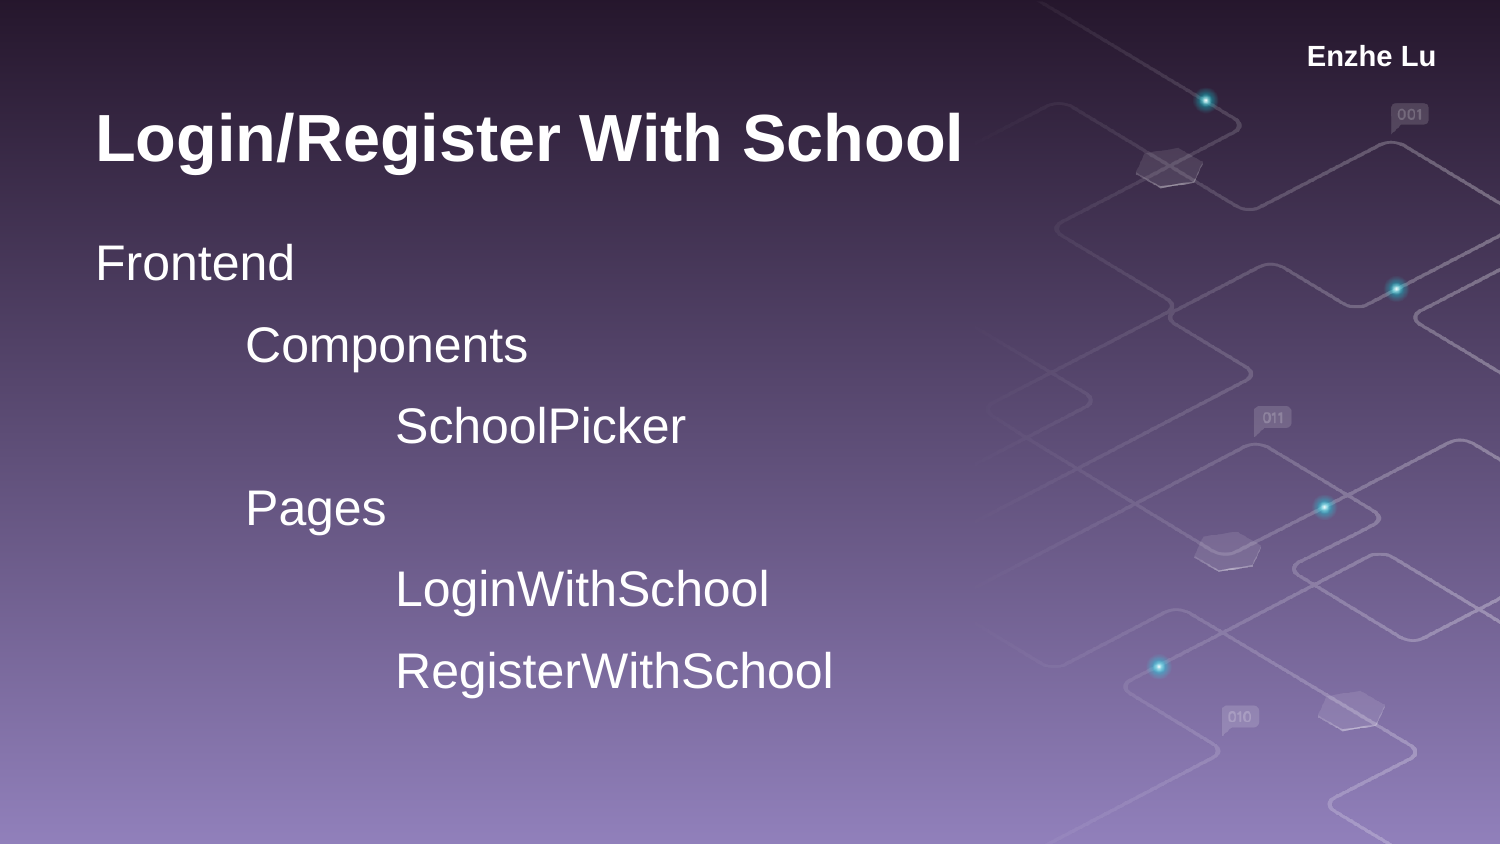

Enzhe Lu
# Login/Register With School
Frontend
	Components
		SchoolPicker
	Pages
		LoginWithSchool
		RegisterWithSchool